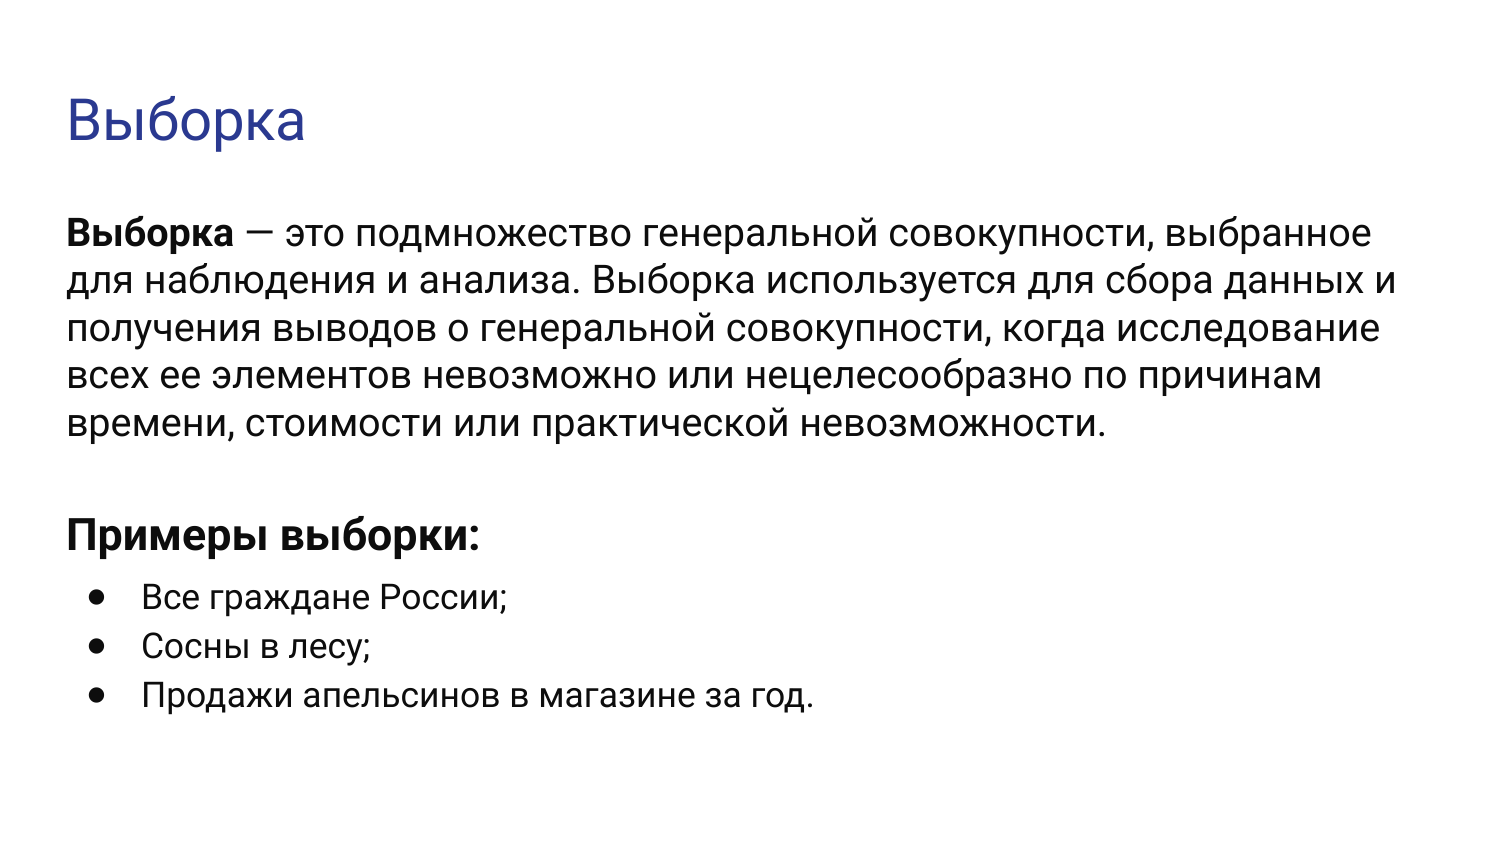

# Выборка
Выборка — это подмножество генеральной совокупности, выбранное для наблюдения и анализа. Выборка используется для сбора данных и получения выводов о генеральной совокупности, когда исследование всех ее элементов невозможно или нецелесообразно по причинам времени, стоимости или практической невозможности.
Примеры выборки:
Все граждане России;
Сосны в лесу;
Продажи апельсинов в магазине за год.